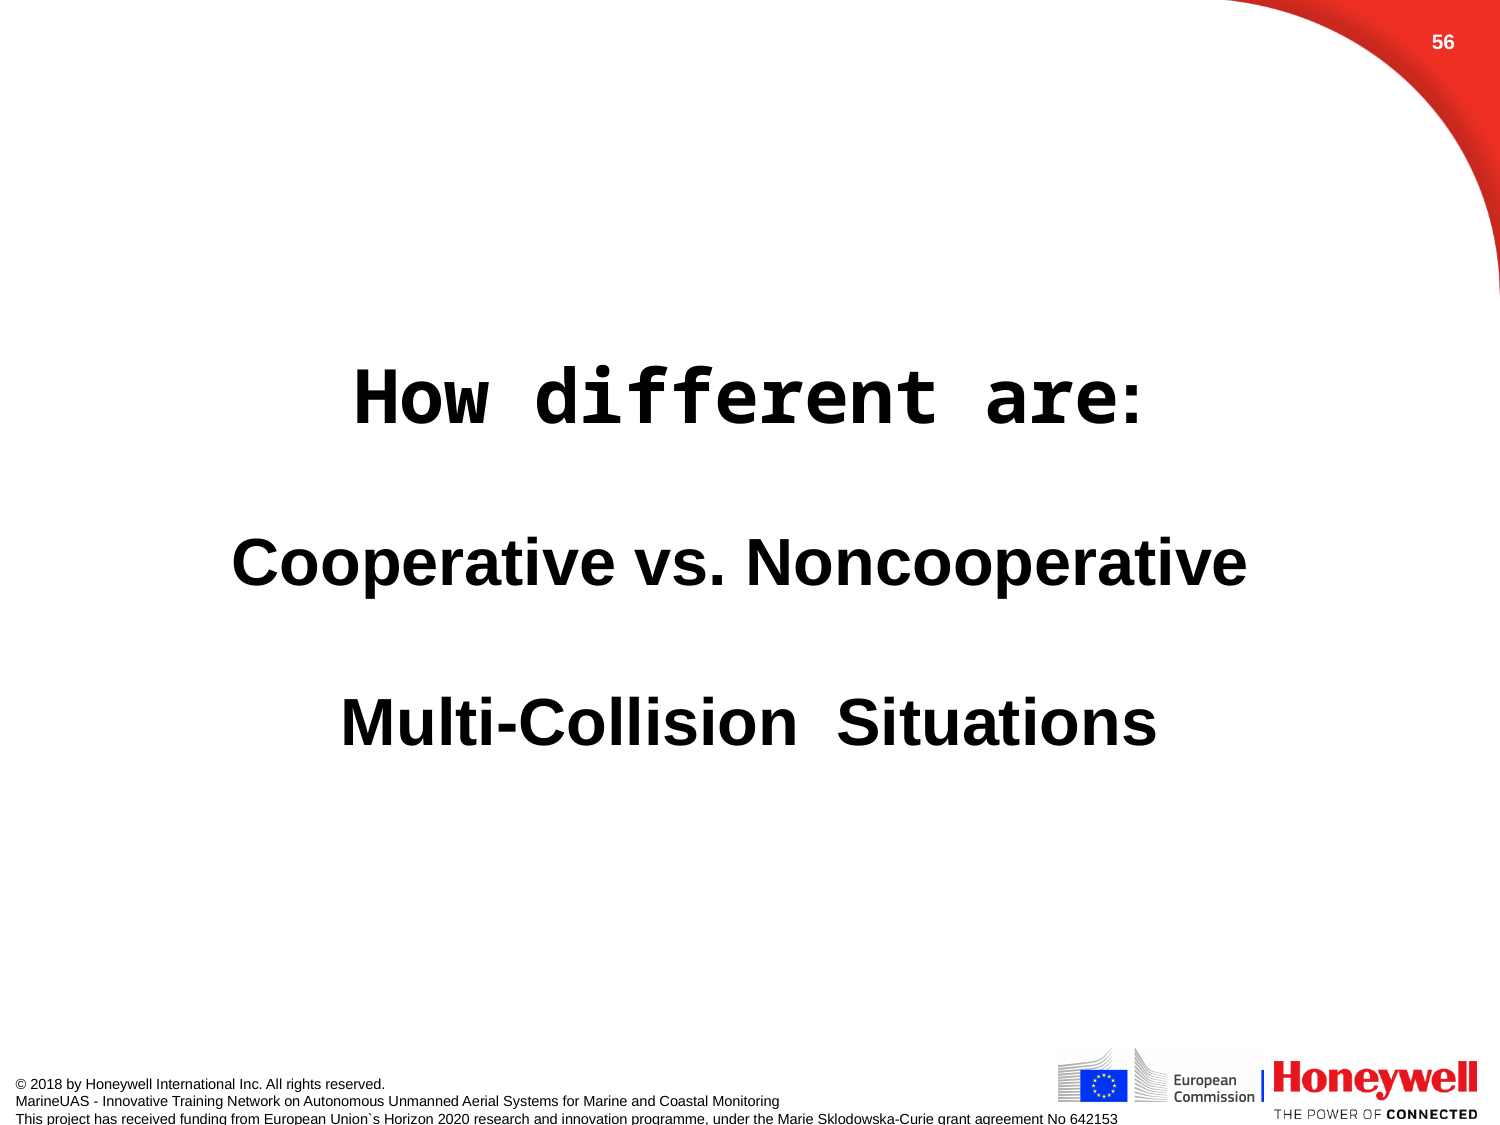

56
# How different are: Cooperative vs. Noncooperative Multi-Collision  Situations